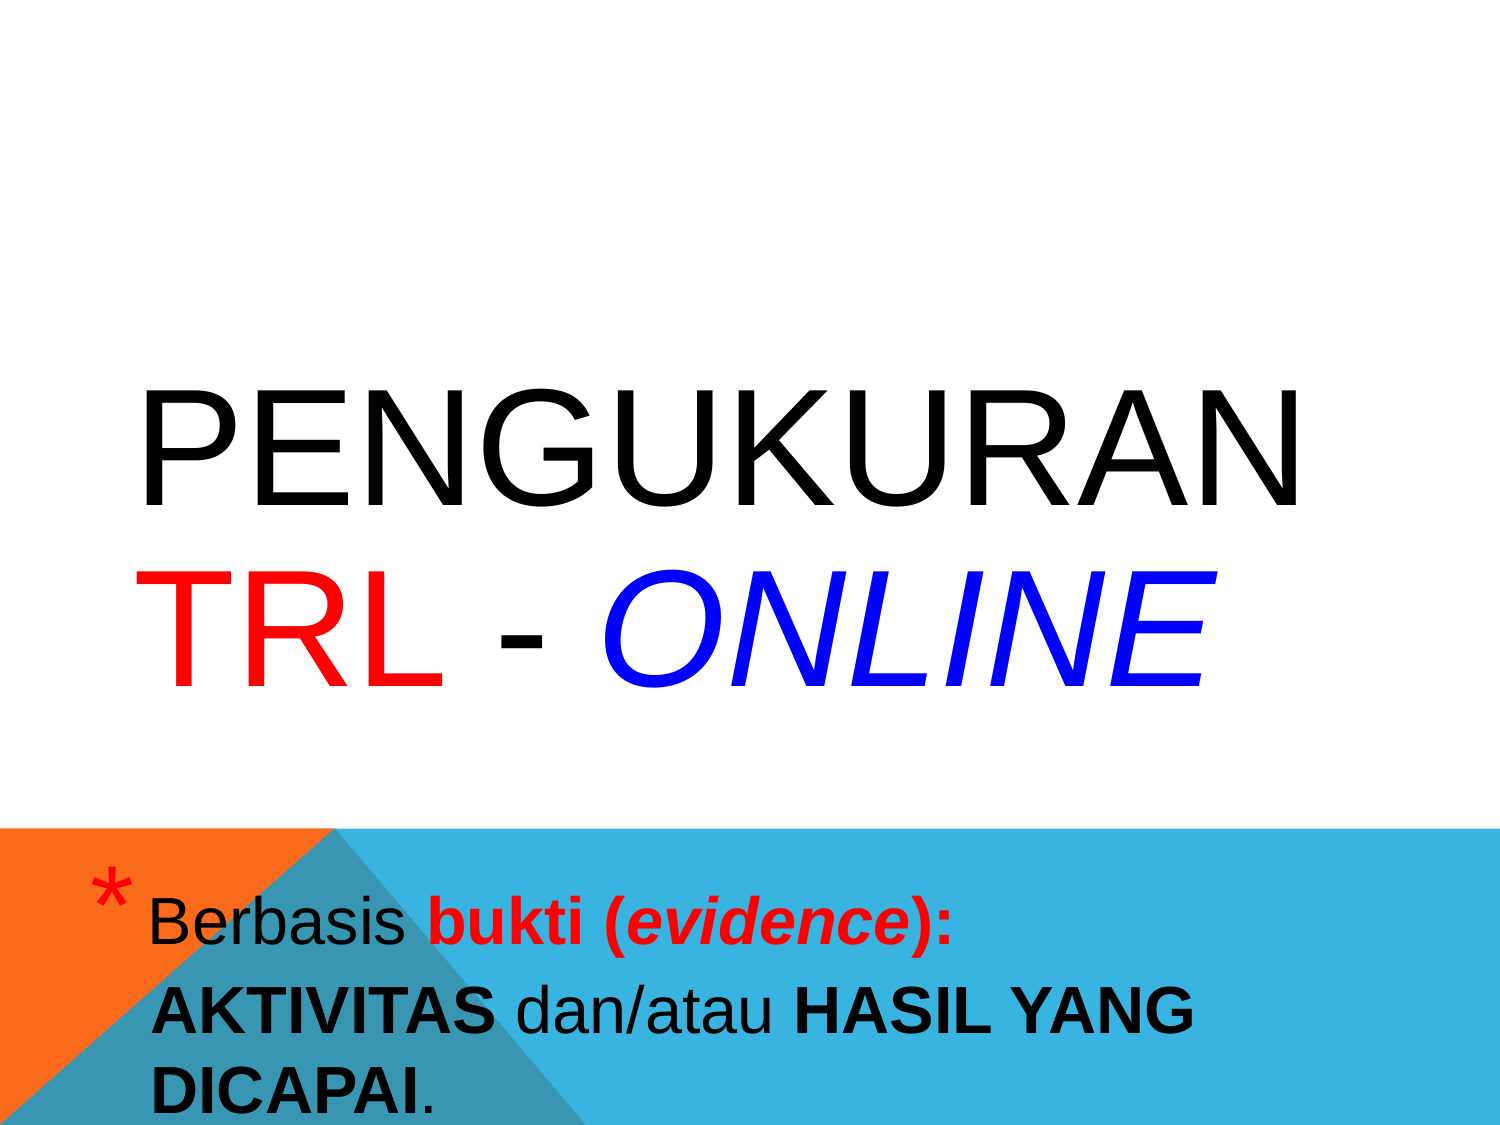

Pengukuran
TRL - Online
* Berbasis bukti (evidence):
AKTIVITAS dan/atau HASIL YANG DICAPAI.